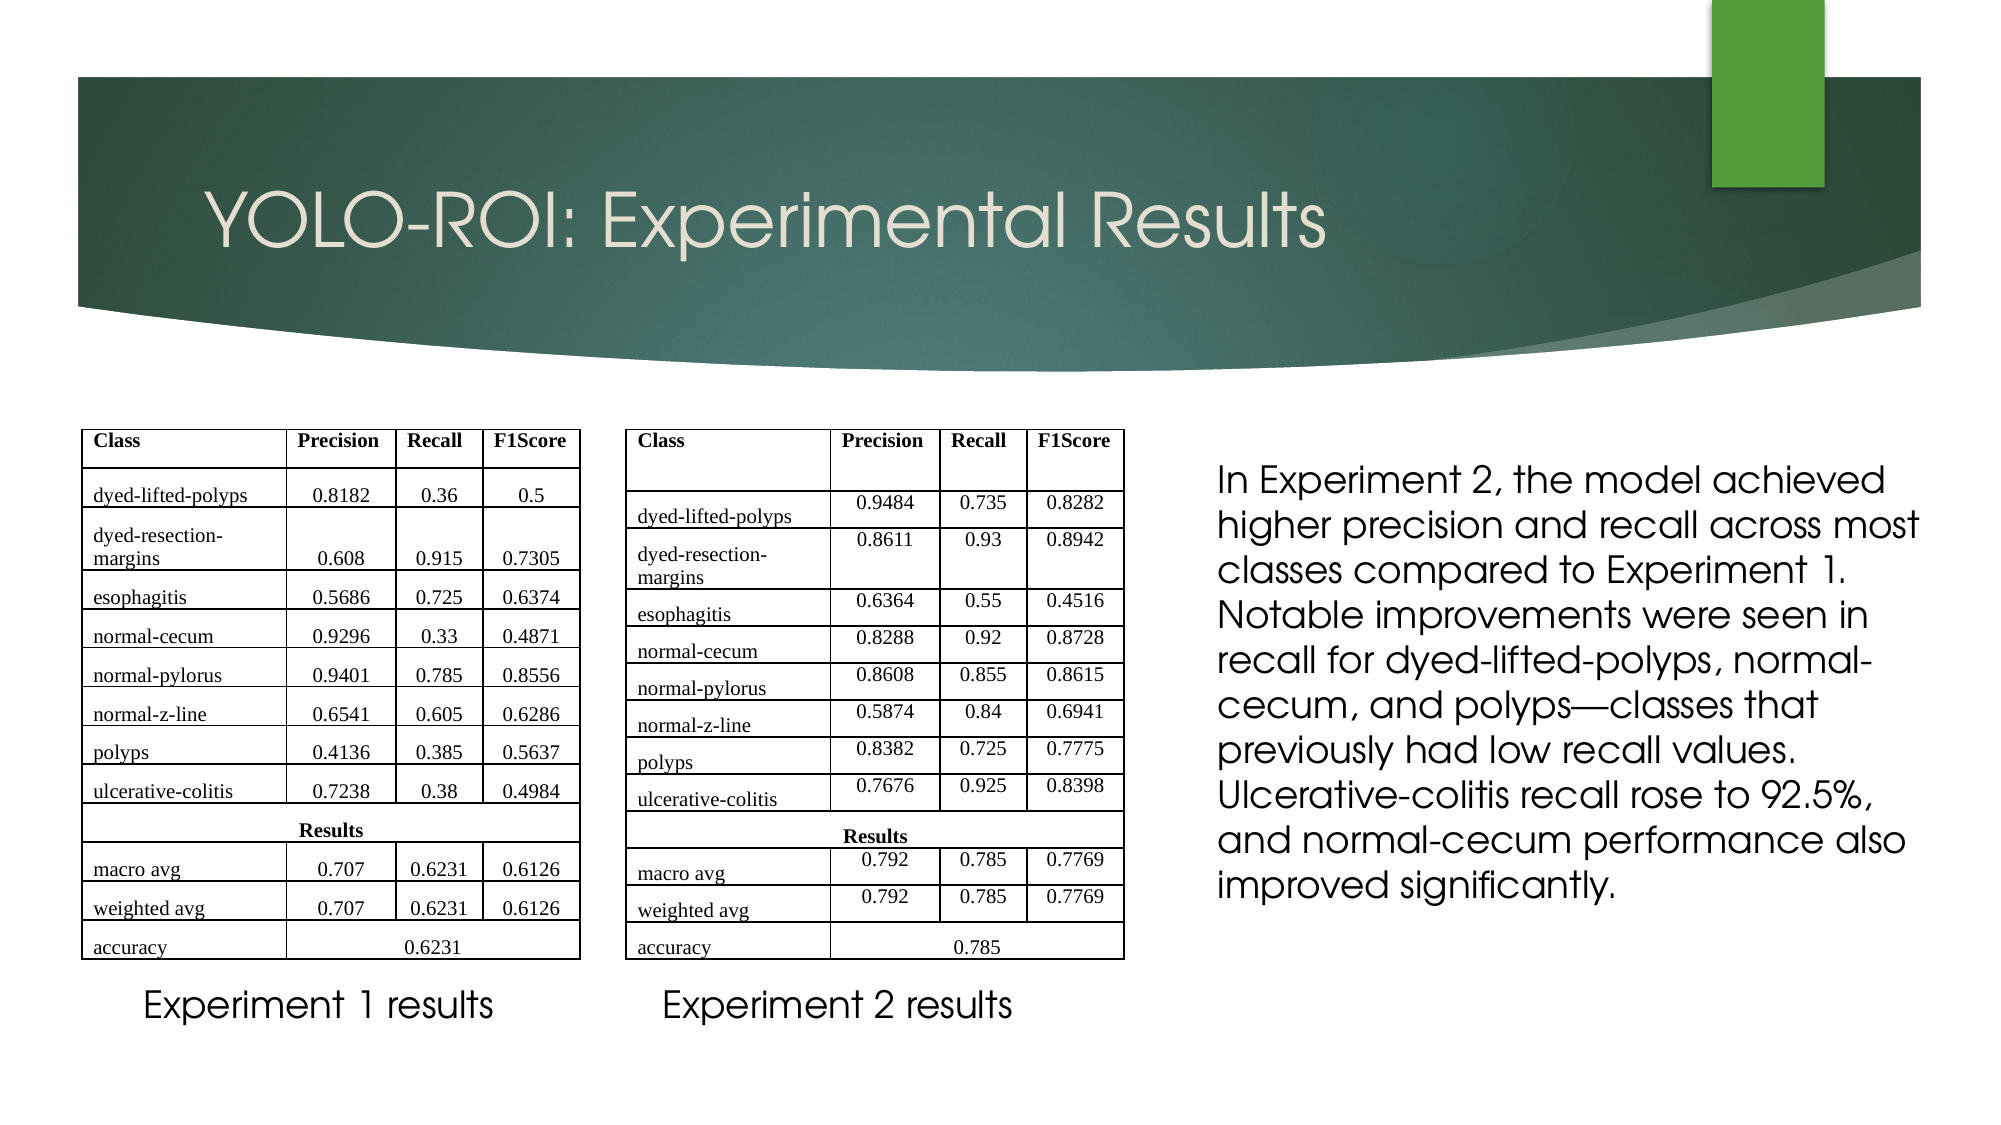

# YOLO-ROI: Experimental Results
| Class | Precision | Recall | F1Score |
| --- | --- | --- | --- |
| dyed-lifted-polyps | 0.9484 | 0.735 | 0.8282 |
| dyed-resection-margins | 0.8611 | 0.93 | 0.8942 |
| esophagitis | 0.6364 | 0.55 | 0.4516 |
| normal-cecum | 0.8288 | 0.92 | 0.8728 |
| normal-pylorus | 0.8608 | 0.855 | 0.8615 |
| normal-z-line | 0.5874 | 0.84 | 0.6941 |
| polyps | 0.8382 | 0.725 | 0.7775 |
| ulcerative-colitis | 0.7676 | 0.925 | 0.8398 |
| Results |  |  |  |
| macro avg | 0.792 | 0.785 | 0.7769 |
| weighted avg | 0.792 | 0.785 | 0.7769 |
| accuracy | 0.785 |  |  |
| Class | Precision | Recall | F1Score |
| --- | --- | --- | --- |
| dyed-lifted-polyps | 0.8182 | 0.36 | 0.5 |
| dyed-resection-margins | 0.608 | 0.915 | 0.7305 |
| esophagitis | 0.5686 | 0.725 | 0.6374 |
| normal-cecum | 0.9296 | 0.33 | 0.4871 |
| normal-pylorus | 0.9401 | 0.785 | 0.8556 |
| normal-z-line | 0.6541 | 0.605 | 0.6286 |
| polyps | 0.4136 | 0.385 | 0.5637 |
| ulcerative-colitis | 0.7238 | 0.38 | 0.4984 |
| Results |  |  |  |
| macro avg | 0.707 | 0.6231 | 0.6126 |
| weighted avg | 0.707 | 0.6231 | 0.6126 |
| accuracy | 0.6231 |  |  |
In Experiment 2, the model achieved higher precision and recall across most classes compared to Experiment 1. Notable improvements were seen in recall for dyed-lifted-polyps, normal-cecum, and polyps—classes that previously had low recall values. Ulcerative-colitis recall rose to 92.5%, and normal-cecum performance also improved significantly.
Experiment 1 results
Experiment 2 results